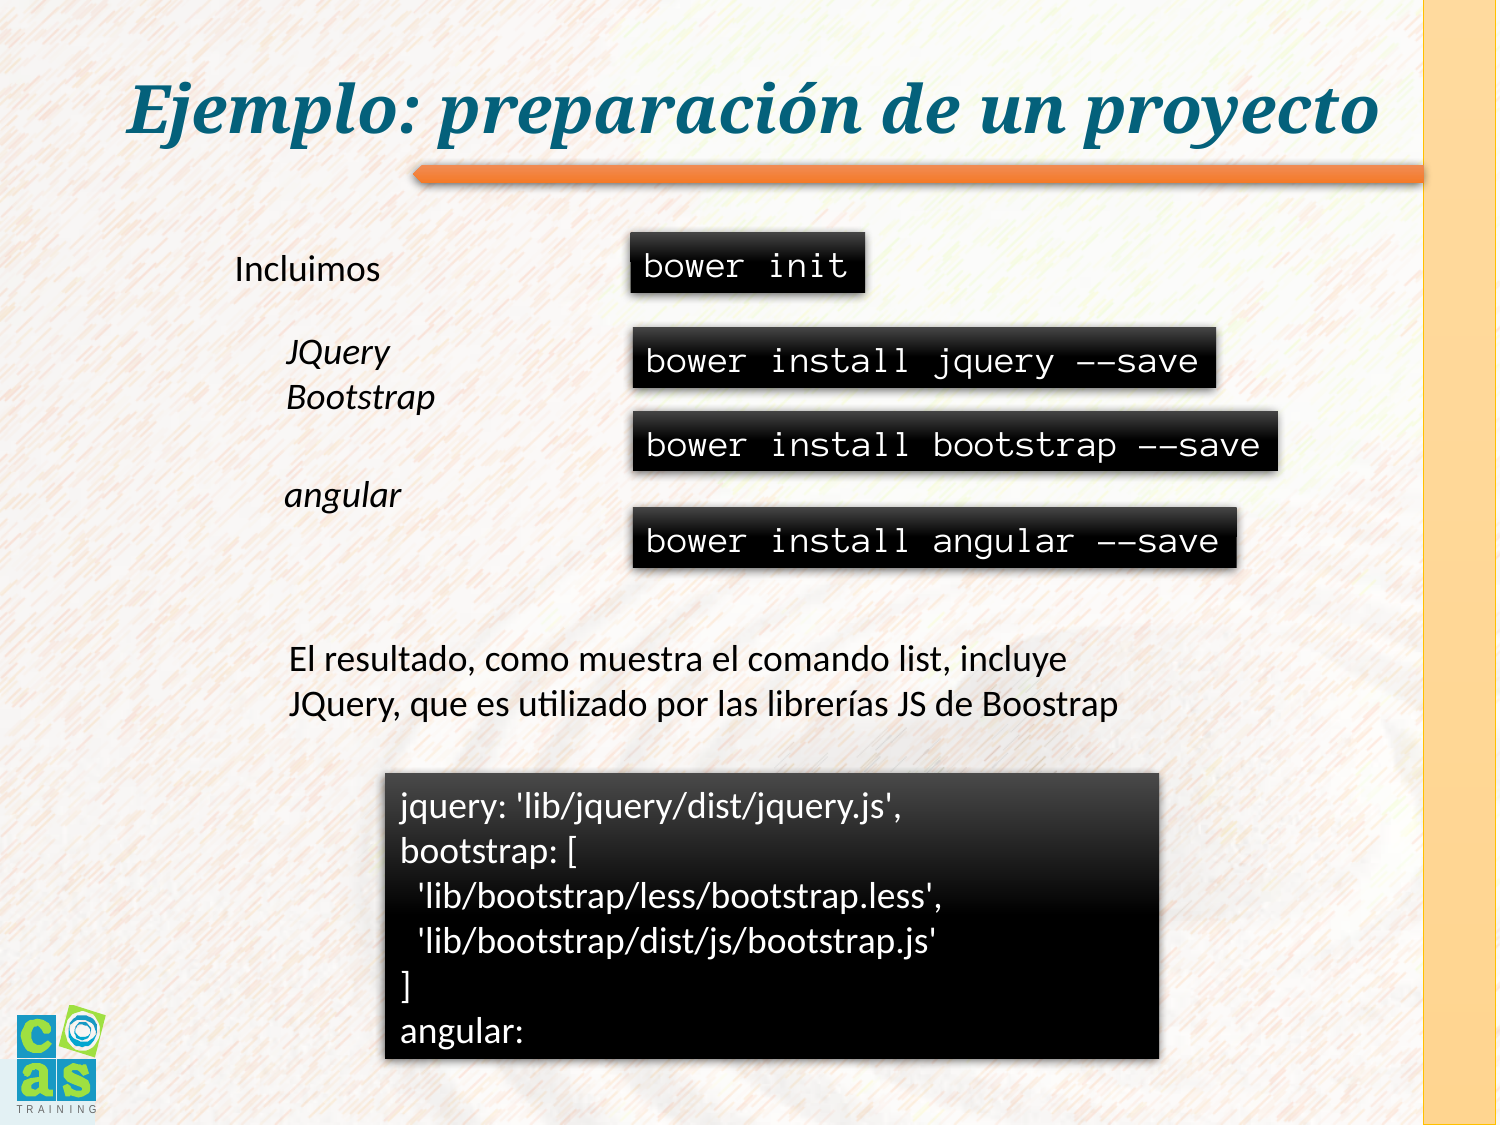

# Ejemplo: preparación de un proyecto
bower init
Incluimos
JQuery
Bootstrap
bower install jquery --save
bower install bootstrap --save
angular
bower install angular --save
El resultado, como muestra el comando list, incluye JQuery, que es utilizado por las librerías JS de Boostrap
jquery: 'lib/jquery/dist/jquery.js',
bootstrap: [
  'lib/bootstrap/less/bootstrap.less',
  'lib/bootstrap/dist/js/bootstrap.js'
]
angular: